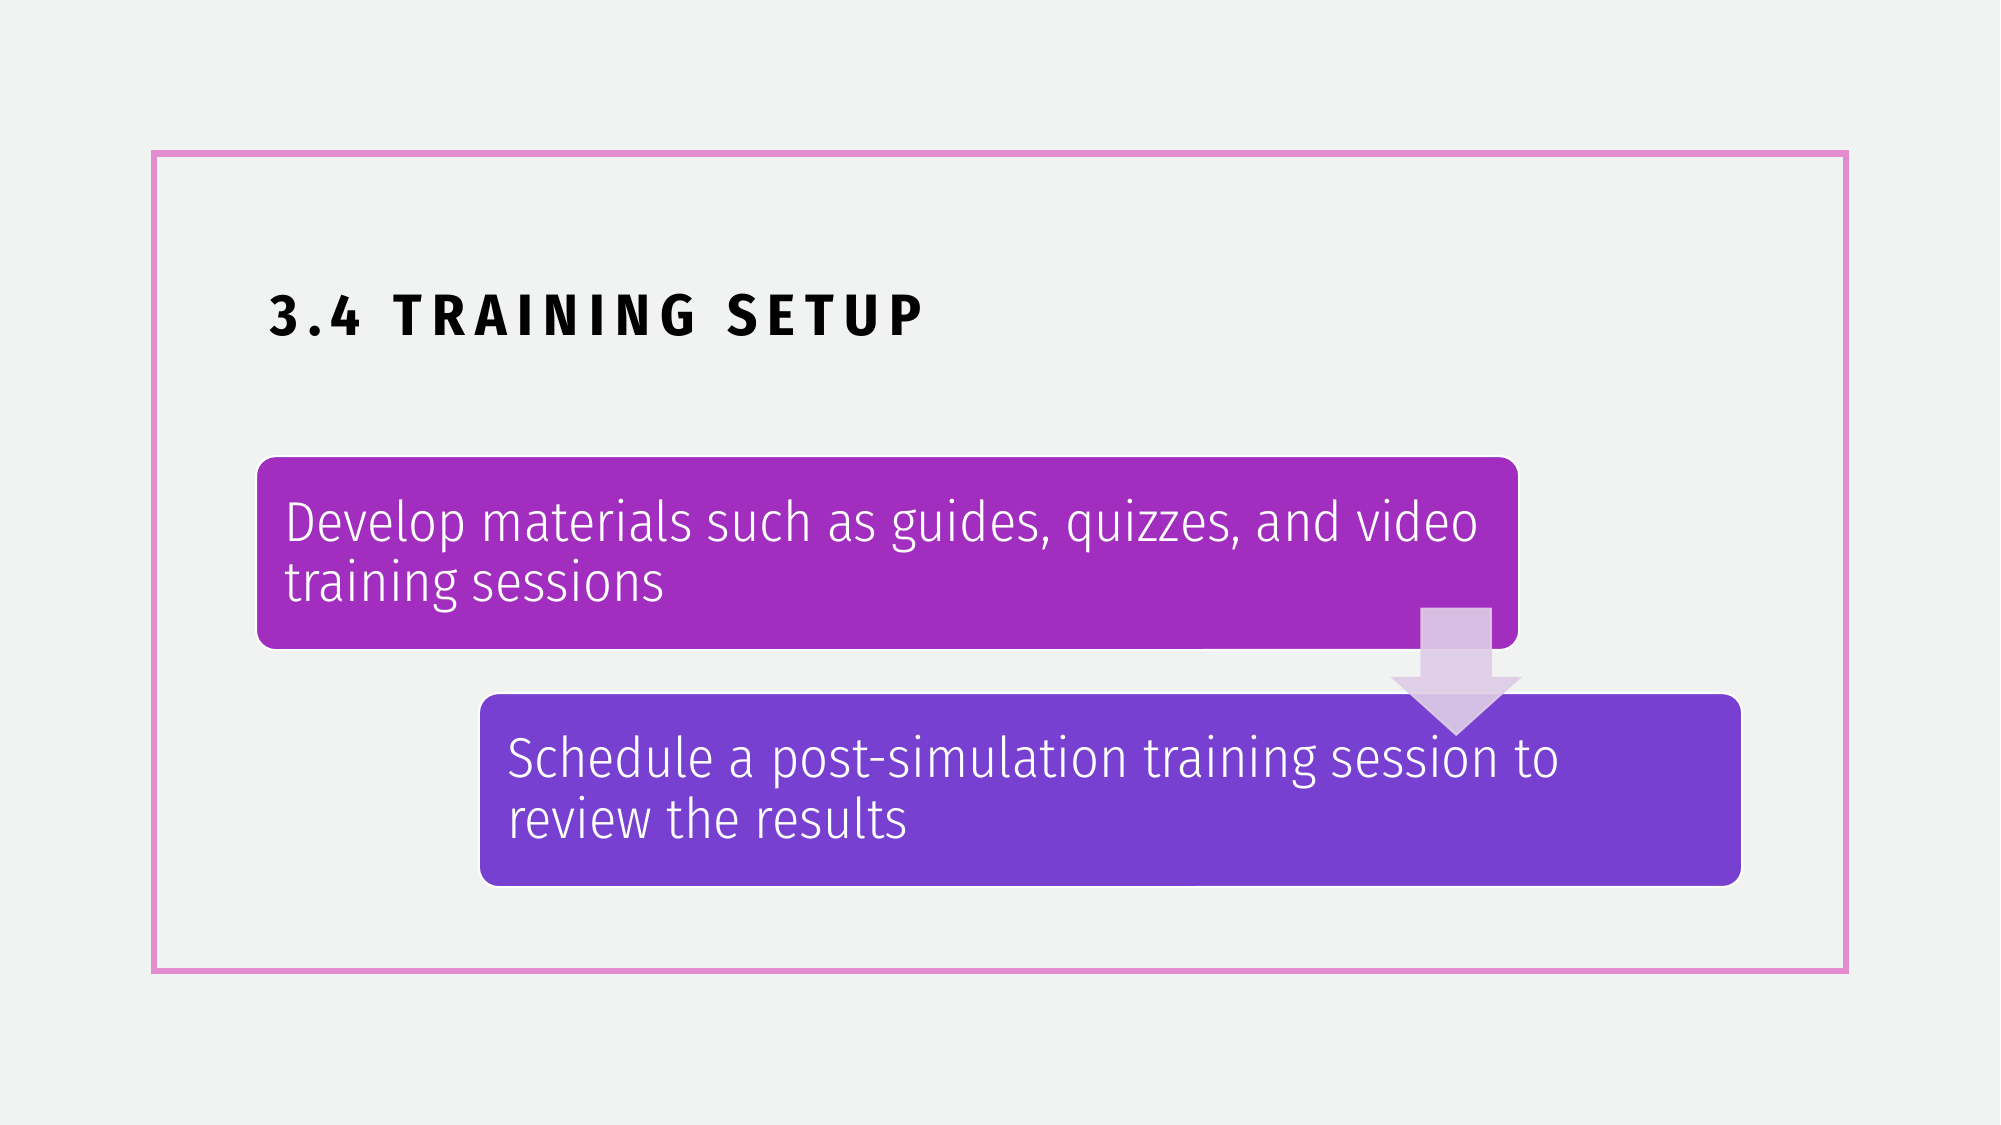

# 3.4 Training Setup
Develop materials such as guides, quizzes, and video training sessions
Schedule a post-simulation training session to review the results